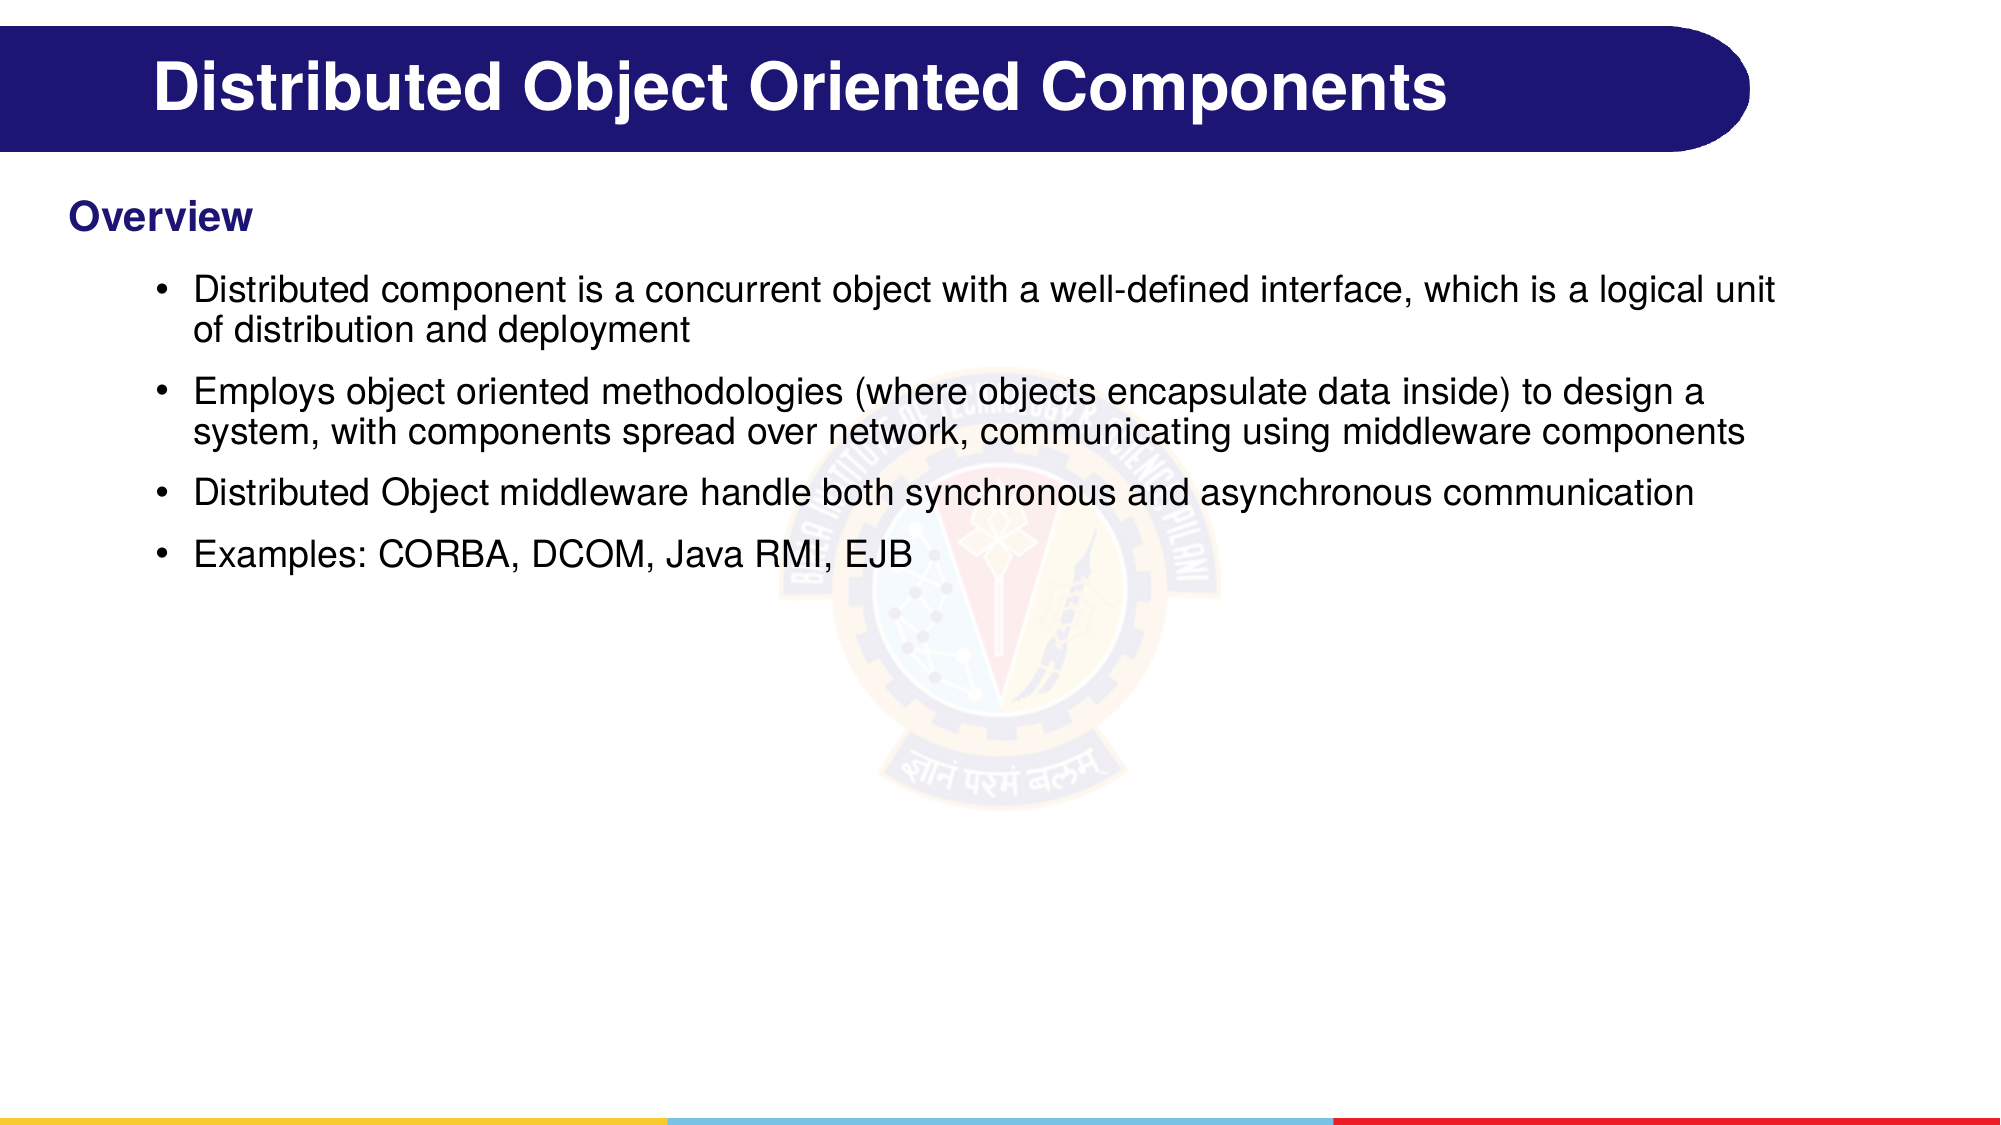

# Distributed Object Oriented Components
Overview
Distributed component is a concurrent object with a well-defined interface, which is a logical unit of distribution and deployment
Employs object oriented methodologies (where objects encapsulate data inside) to design a system, with components spread over network, communicating using middleware components
Distributed Object middleware handle both synchronous and asynchronous communication
Examples: CORBA, DCOM, Java RMI, EJB